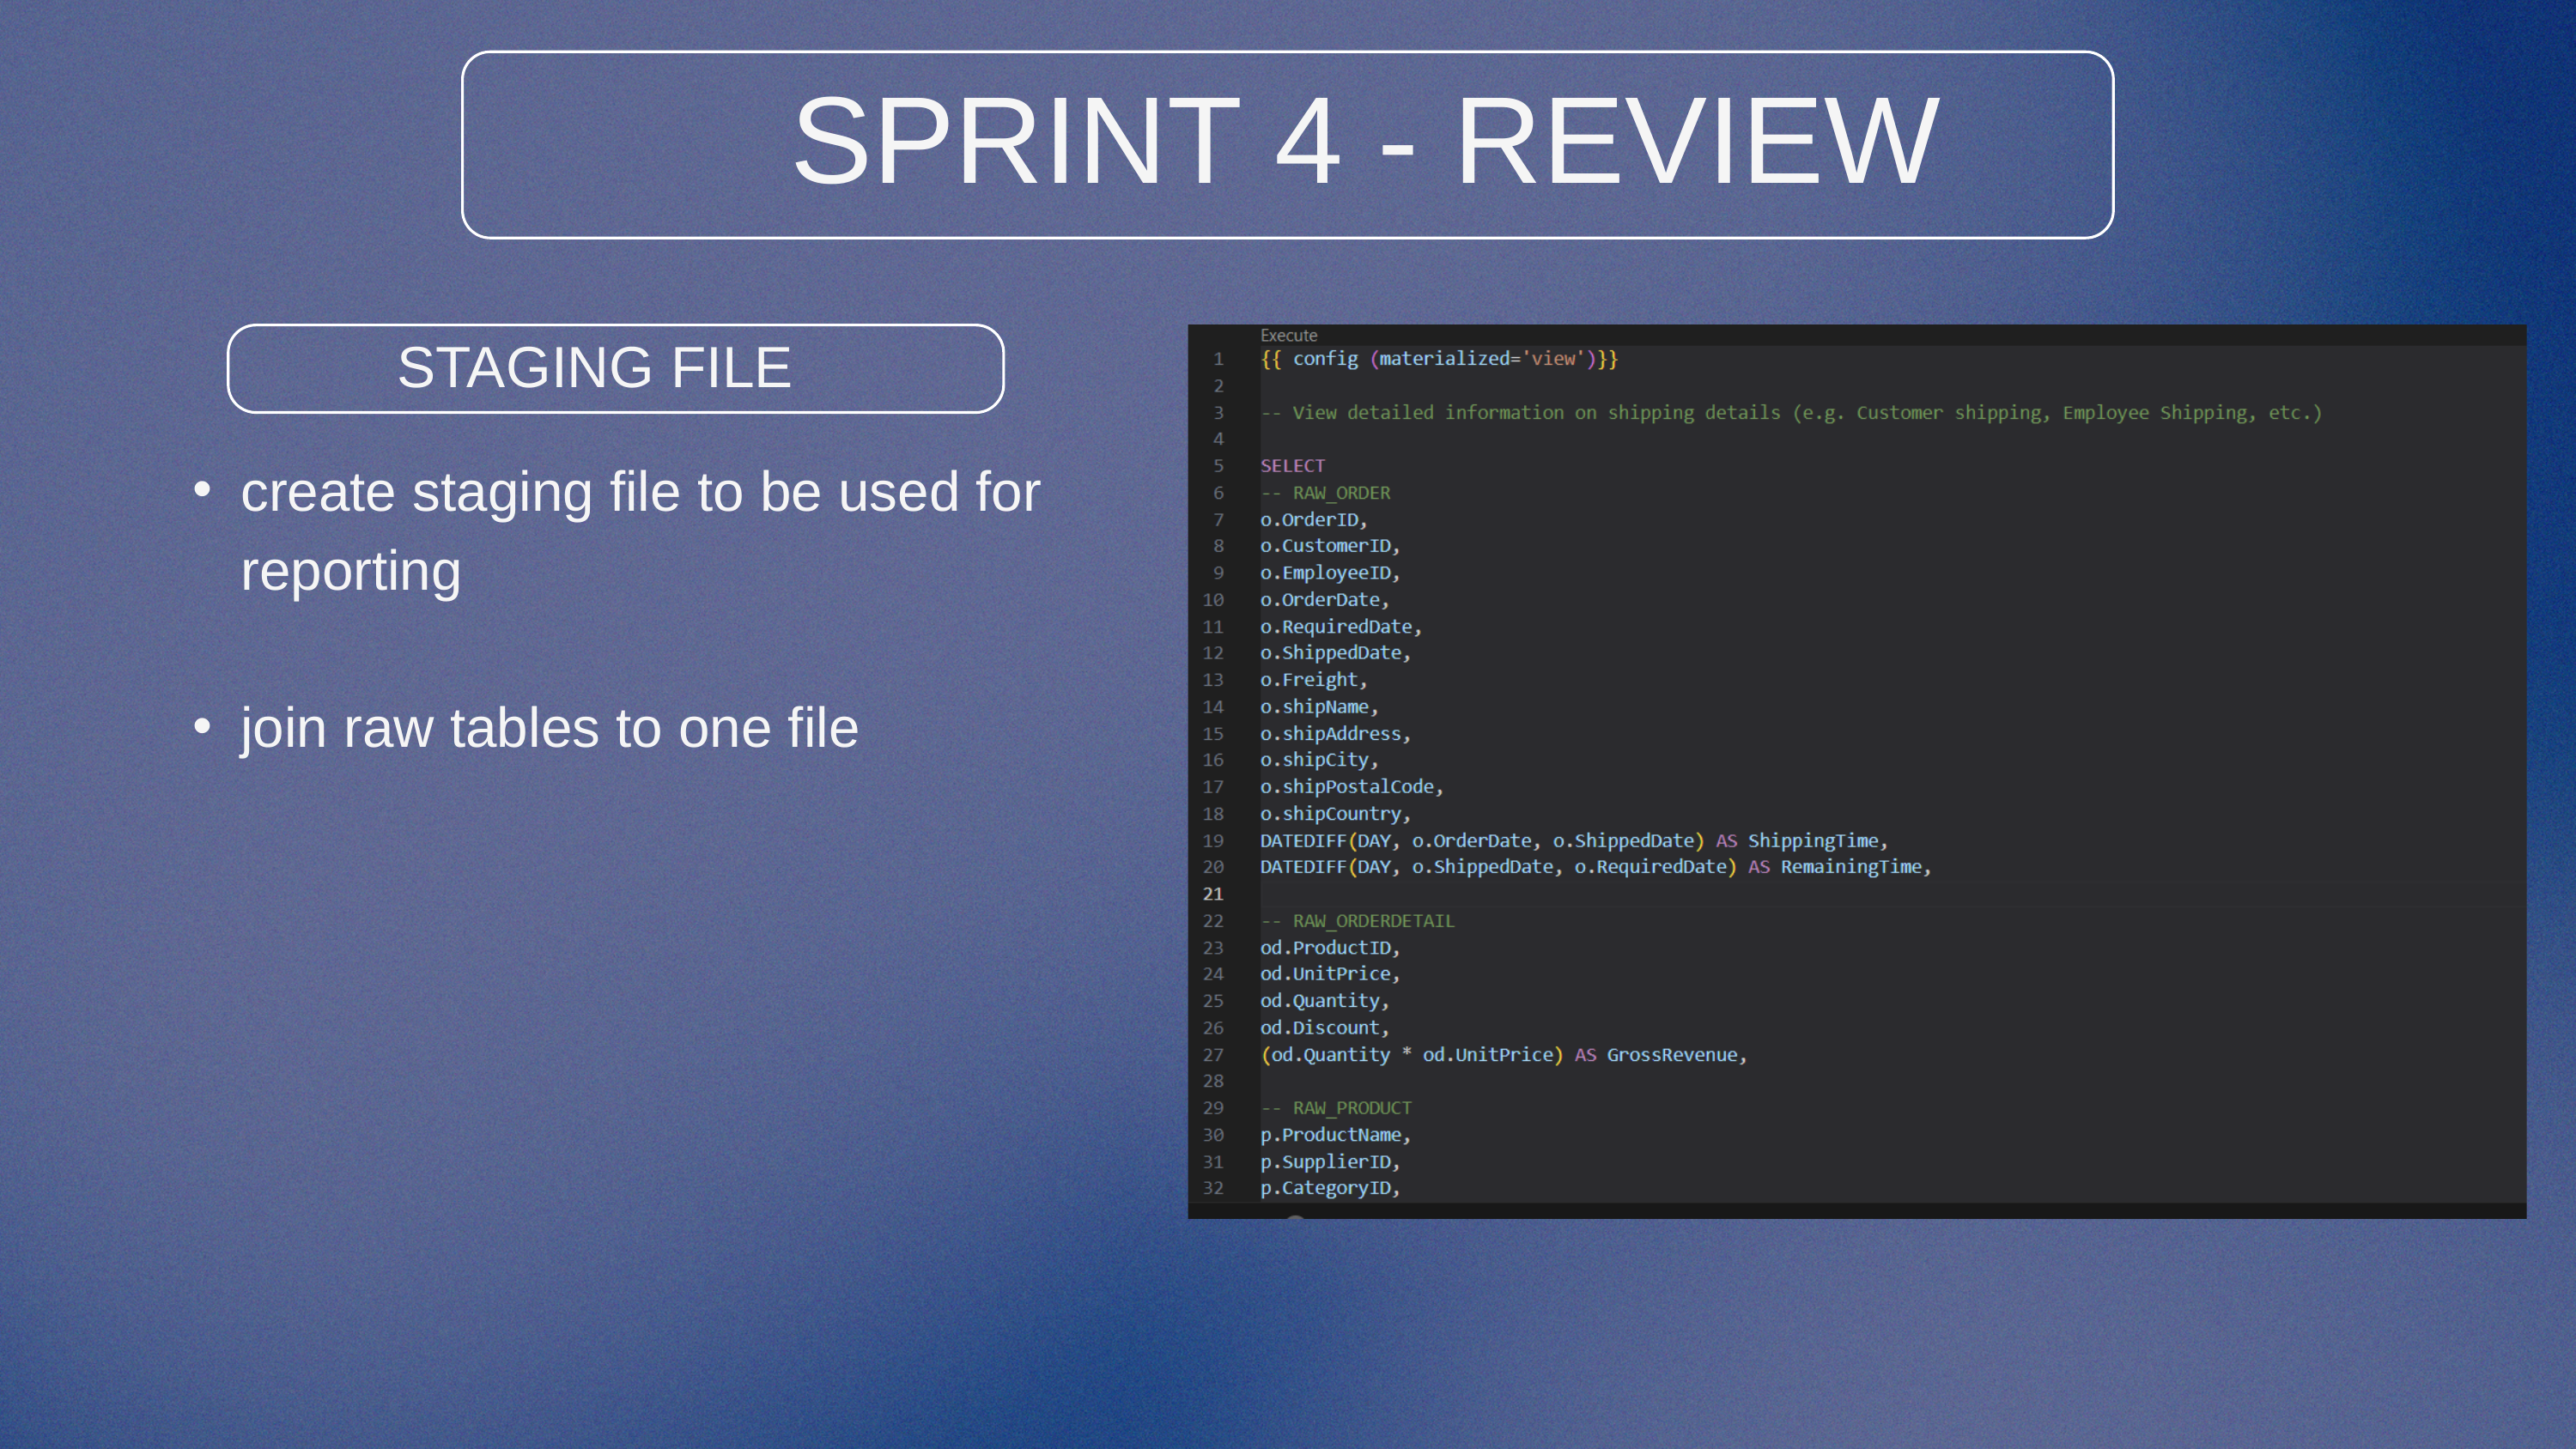

SPRINT 4 - REVIEW

STAGING FILE
create staging file to be used for reporting

join raw tables to one file